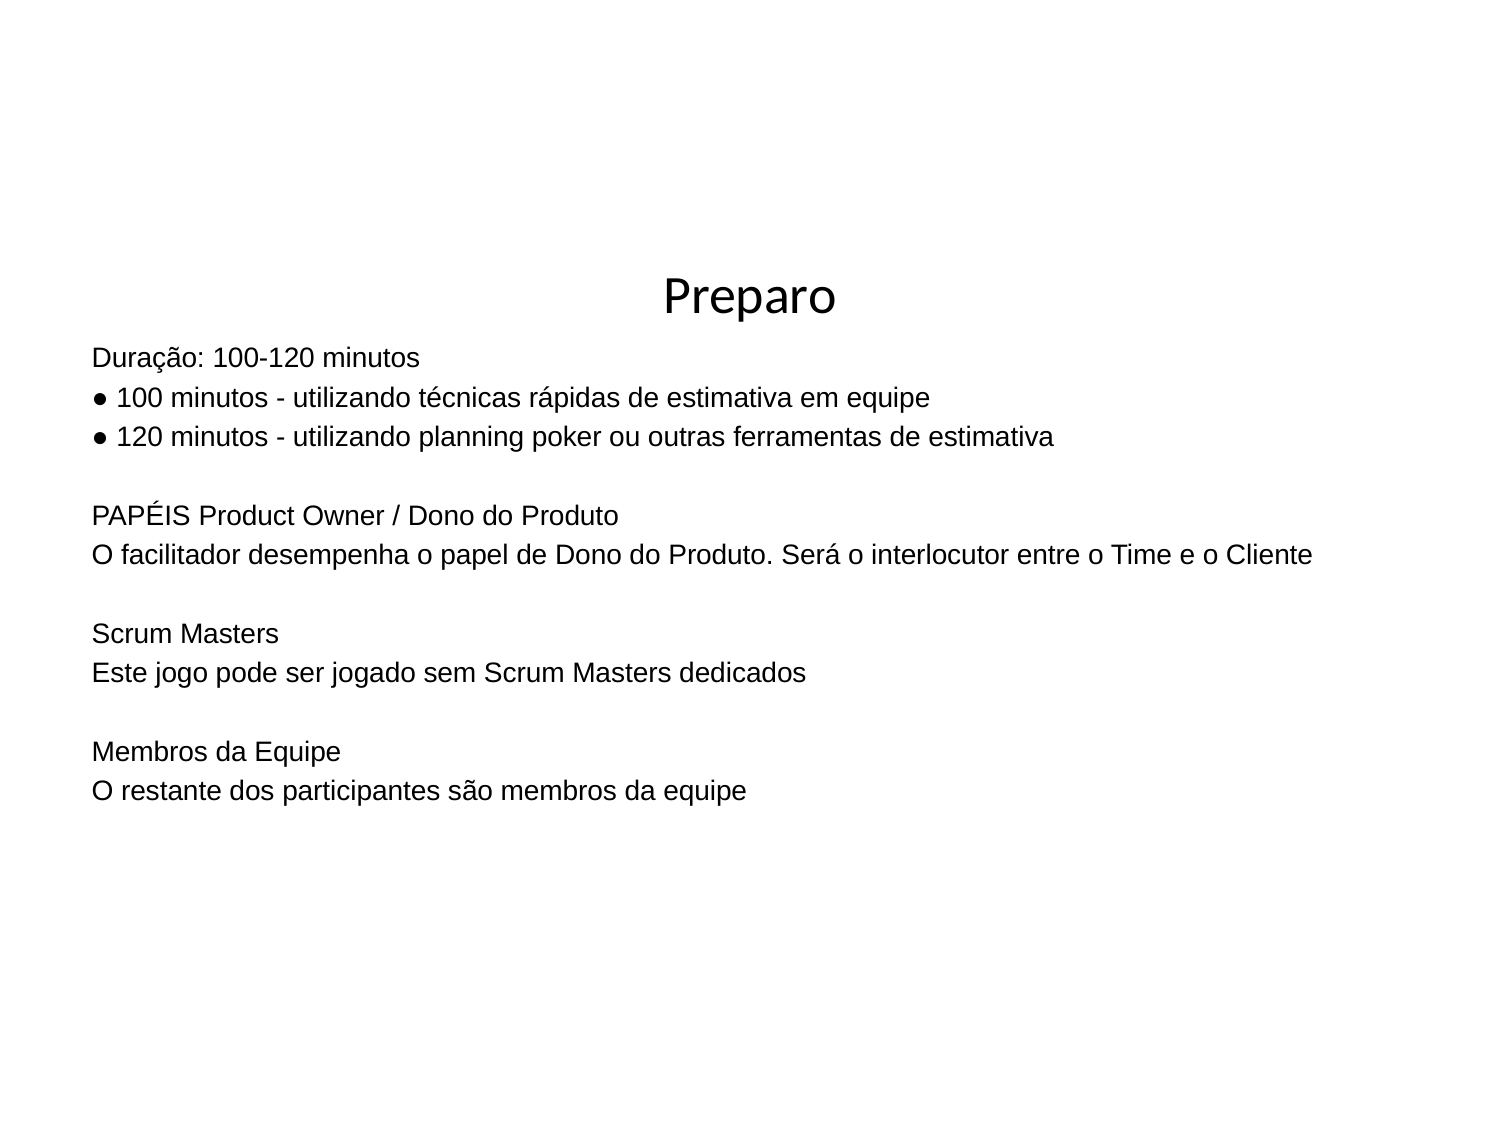

# Preparo
Duração: 100-120 minutos
● 100 minutos - utilizando técnicas rápidas de estimativa em equipe
● 120 minutos - utilizando planning poker ou outras ferramentas de estimativa

PAPÉIS Product Owner / Dono do Produto
O facilitador desempenha o papel de Dono do Produto. Será o interlocutor entre o Time e o Cliente

Scrum Masters
Este jogo pode ser jogado sem Scrum Masters dedicados

Membros da Equipe
O restante dos participantes são membros da equipe